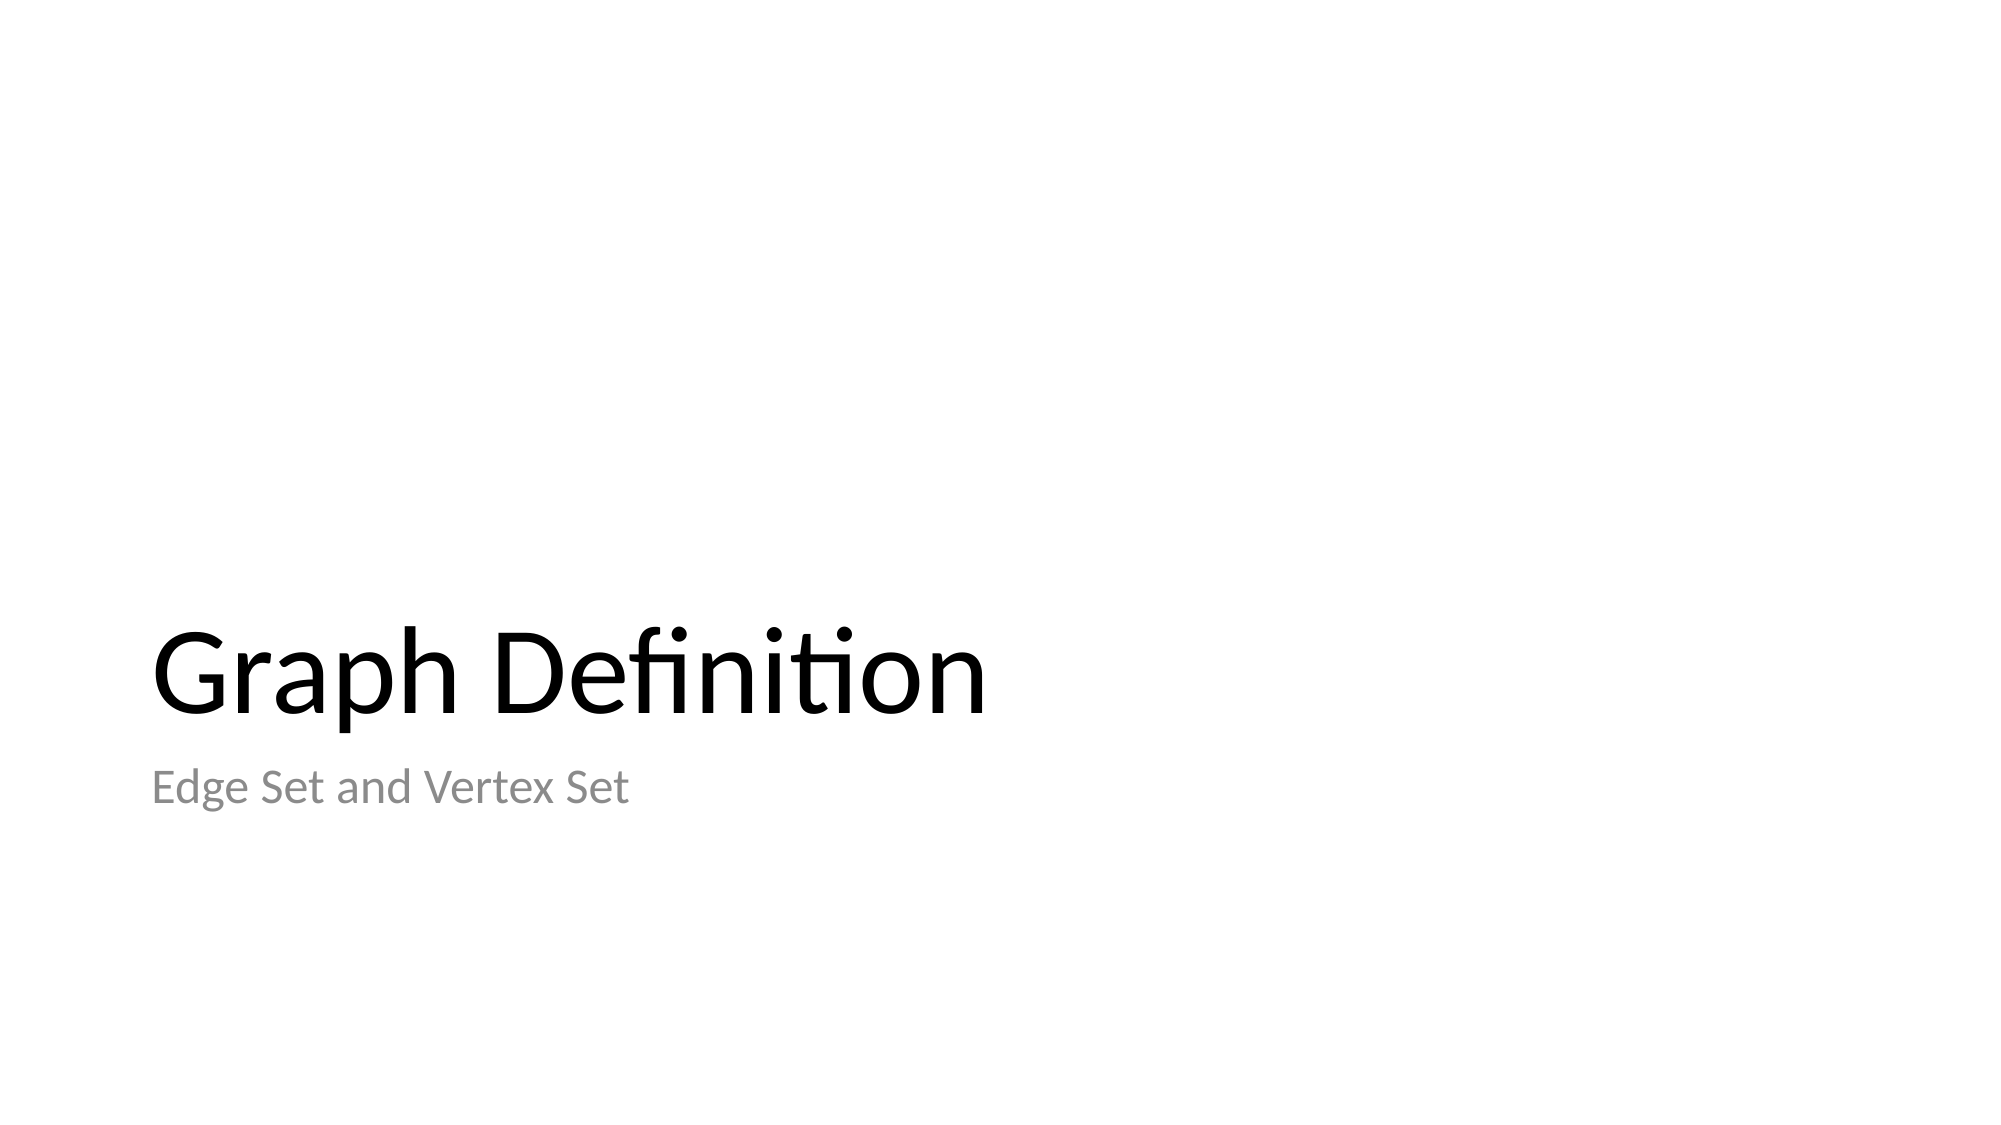

# Graph Definition
Edge Set and Vertex Set